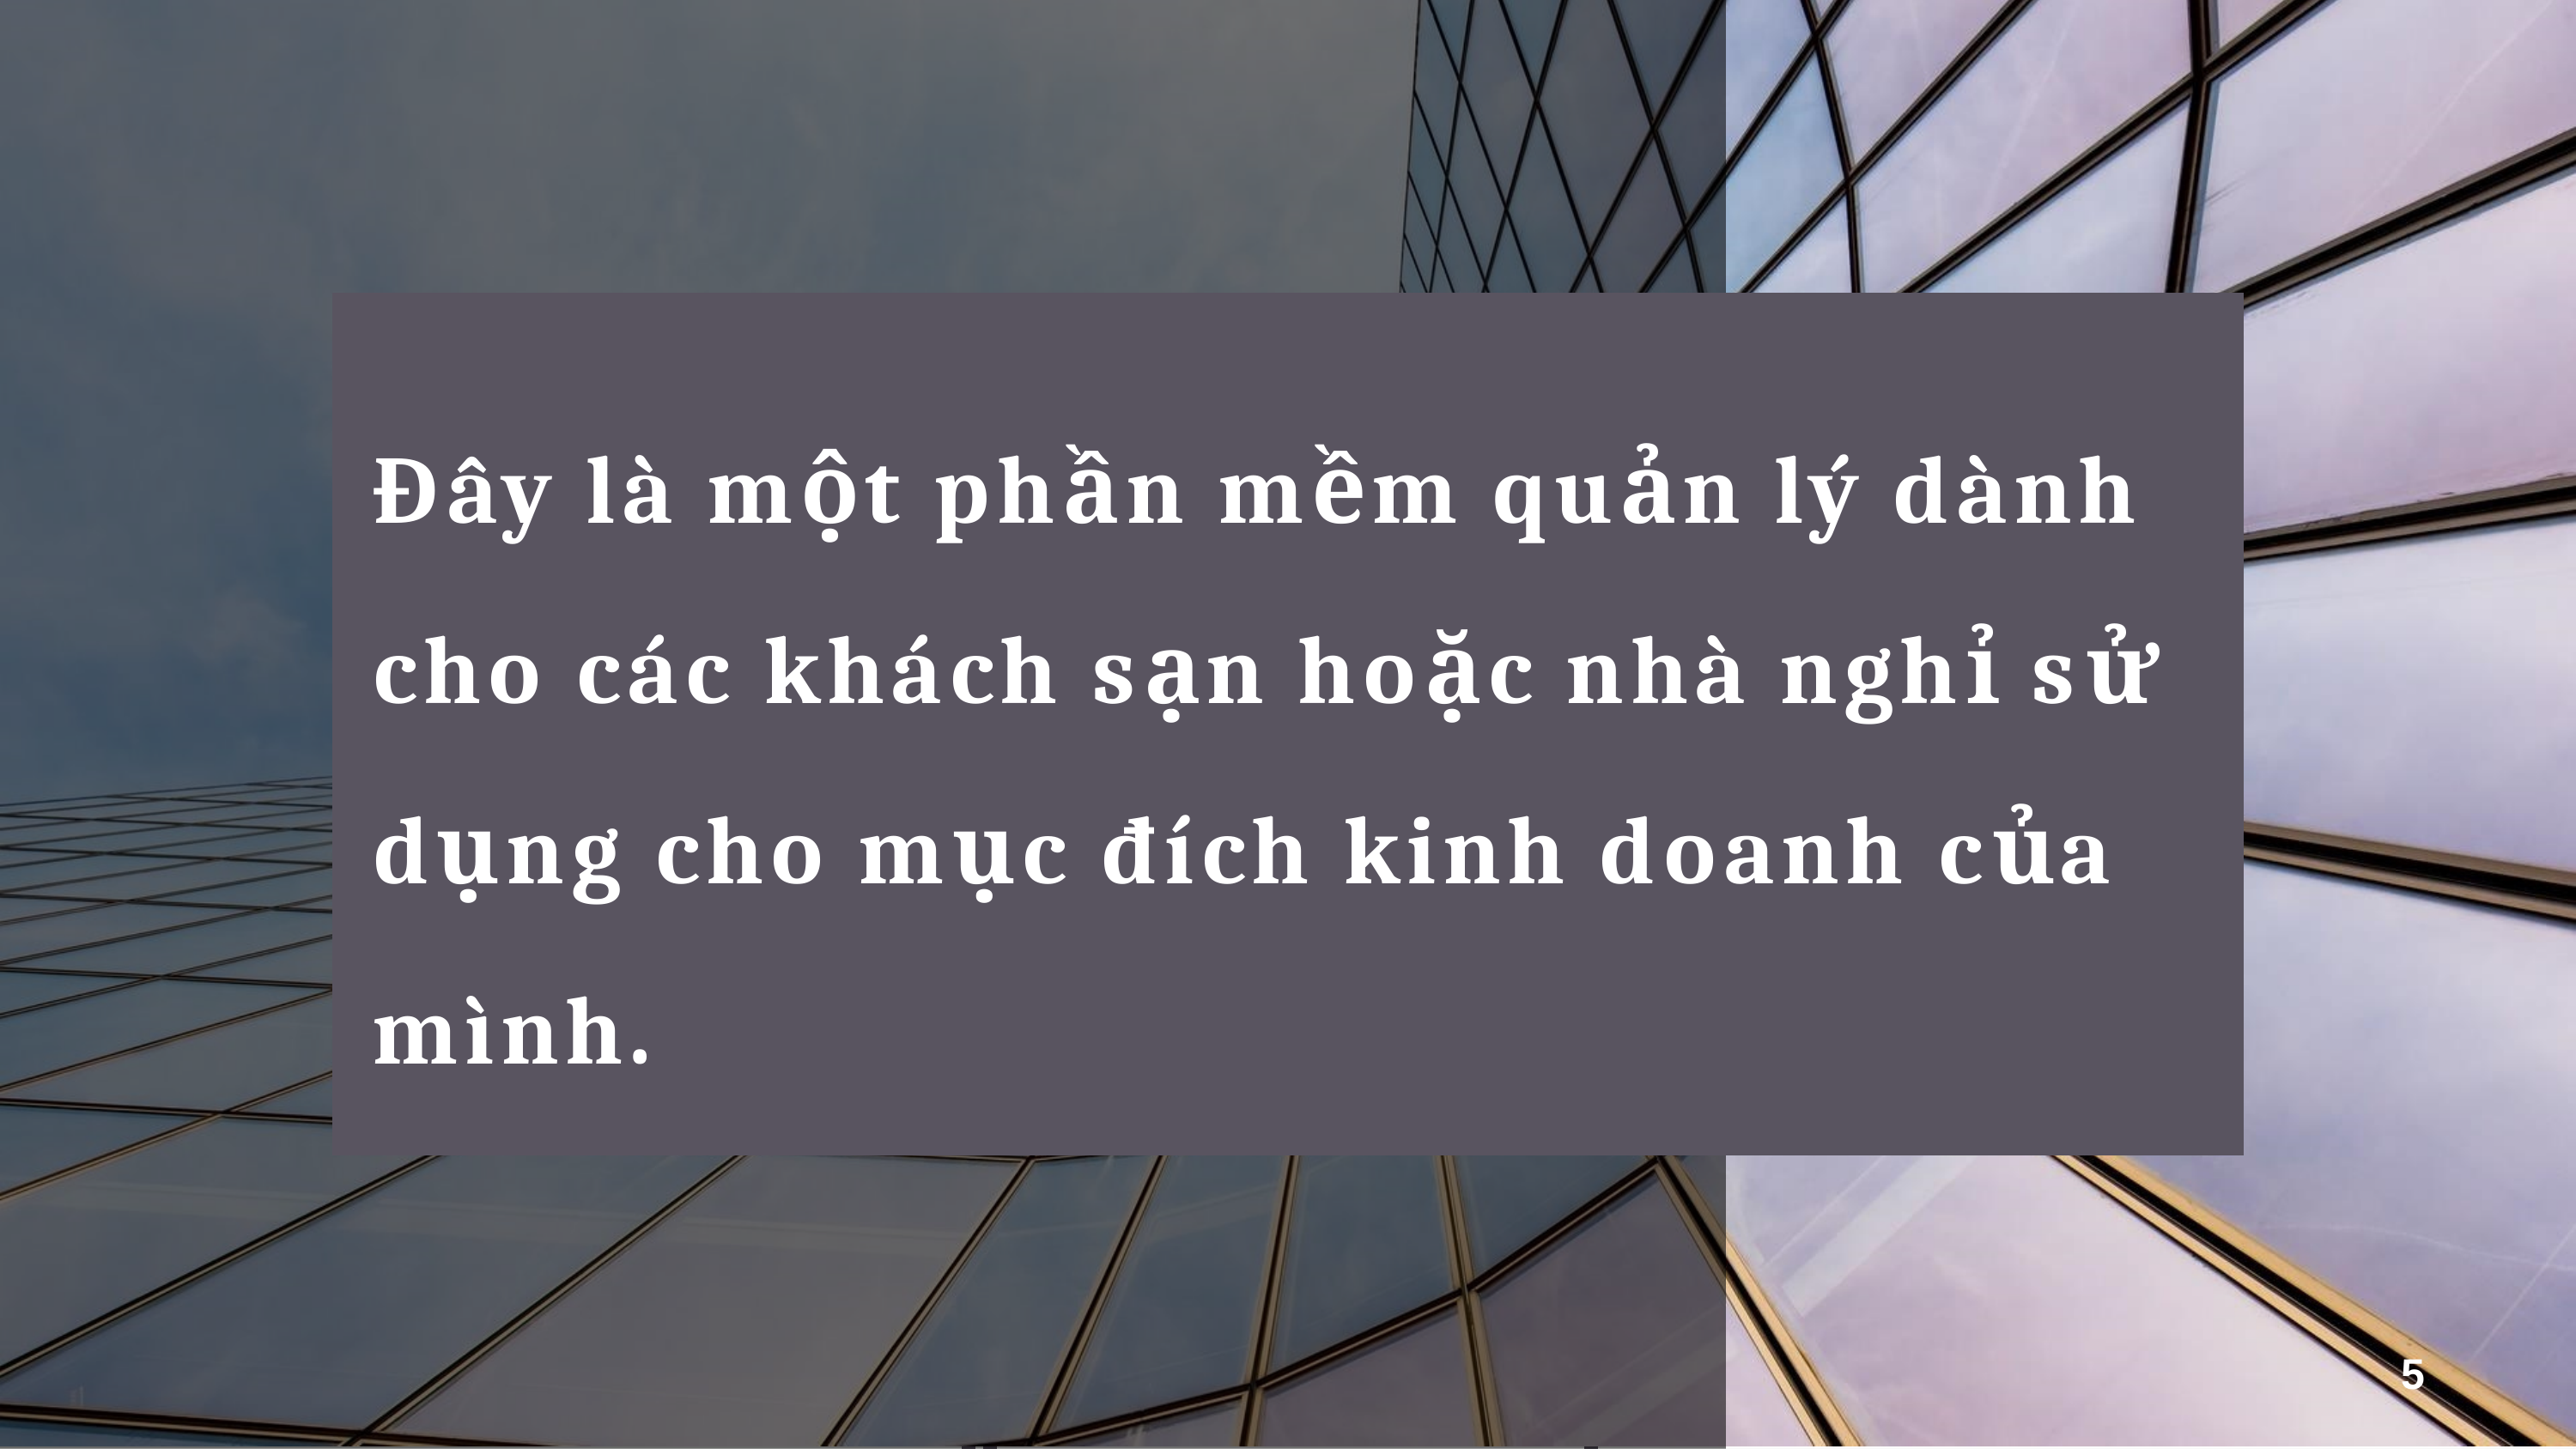

Đây là một phần mềm quản lý dành cho các khách sạn hoặc nhà nghỉ sử dụng cho mục đích kinh doanh của mình.

5